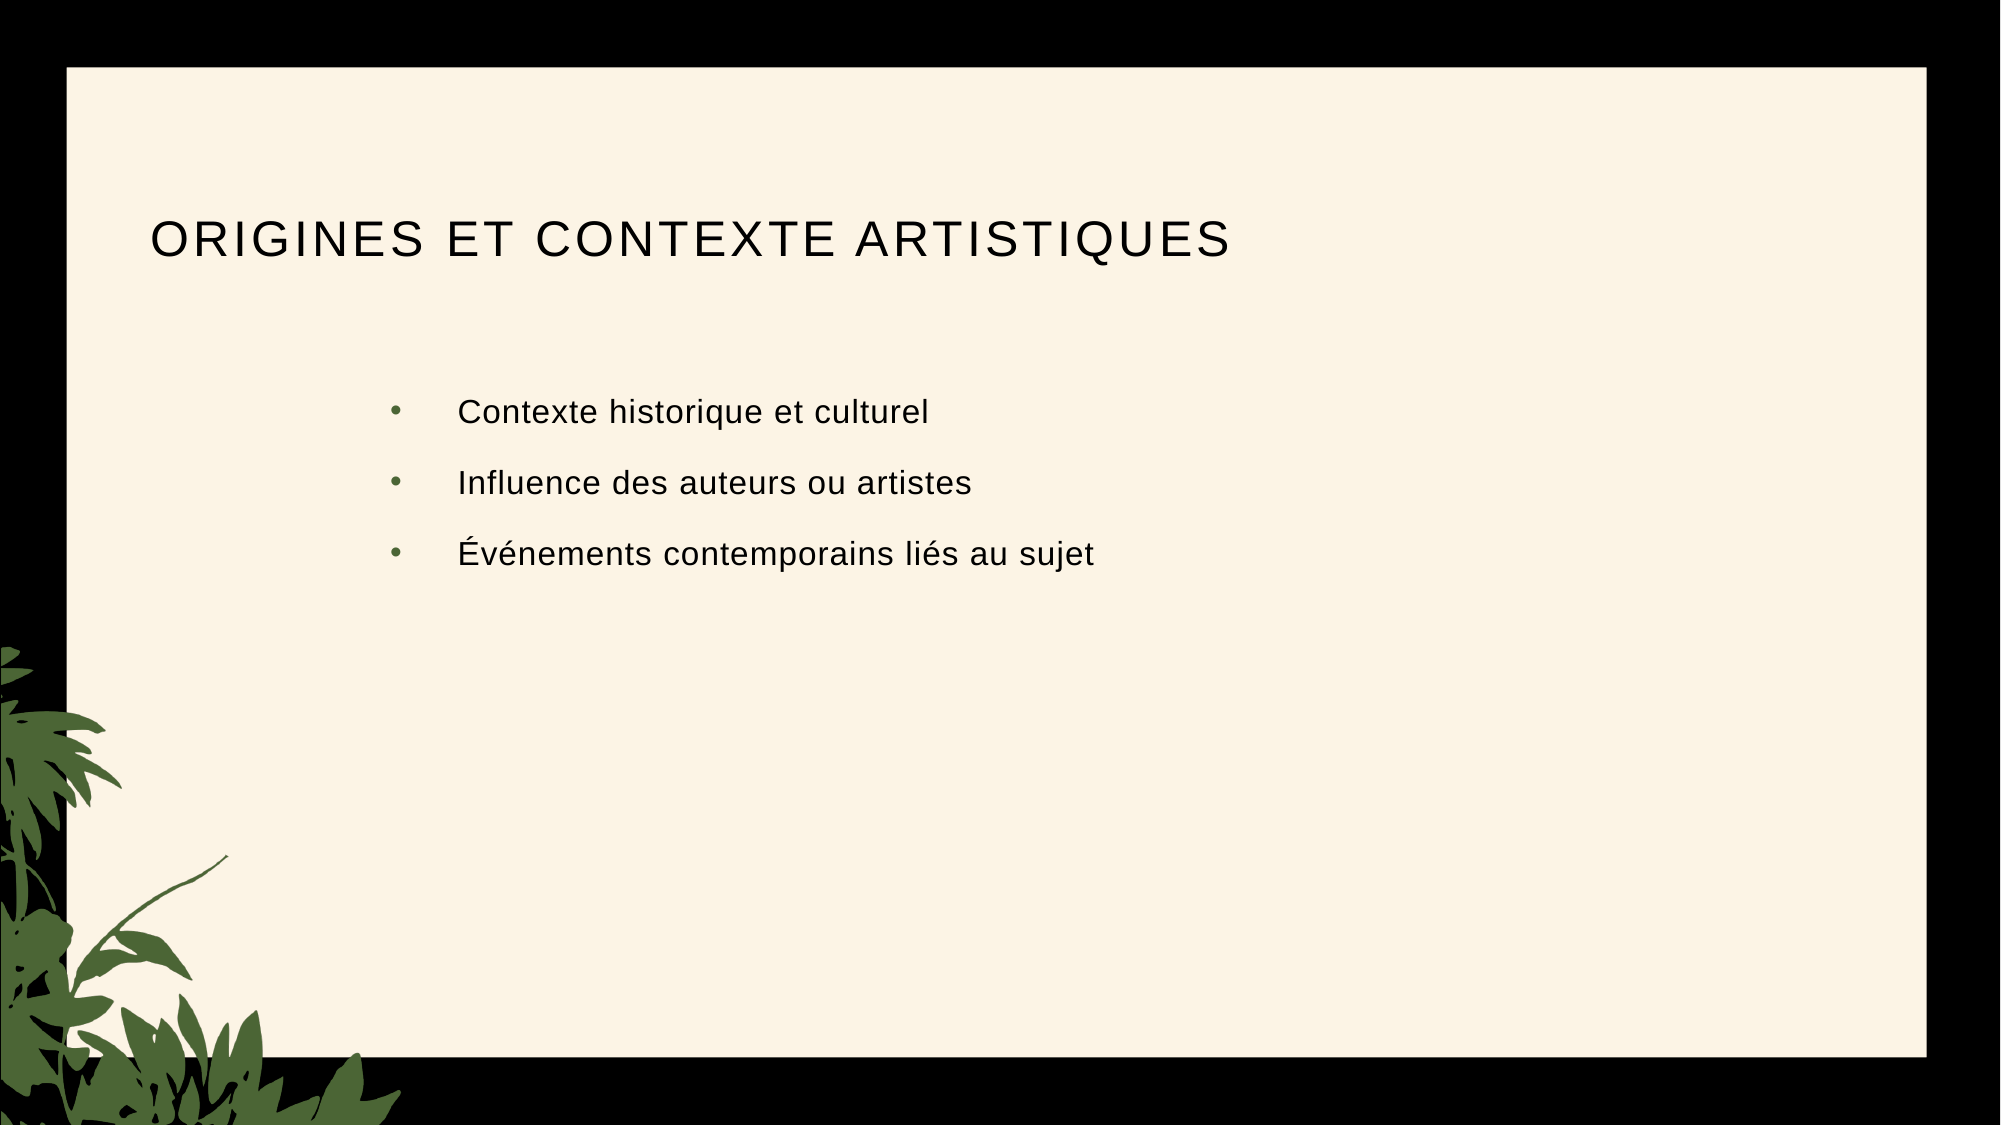

# Origines et contexte artistiques
Contexte historique et culturel
Influence des auteurs ou artistes
Événements contemporains liés au sujet